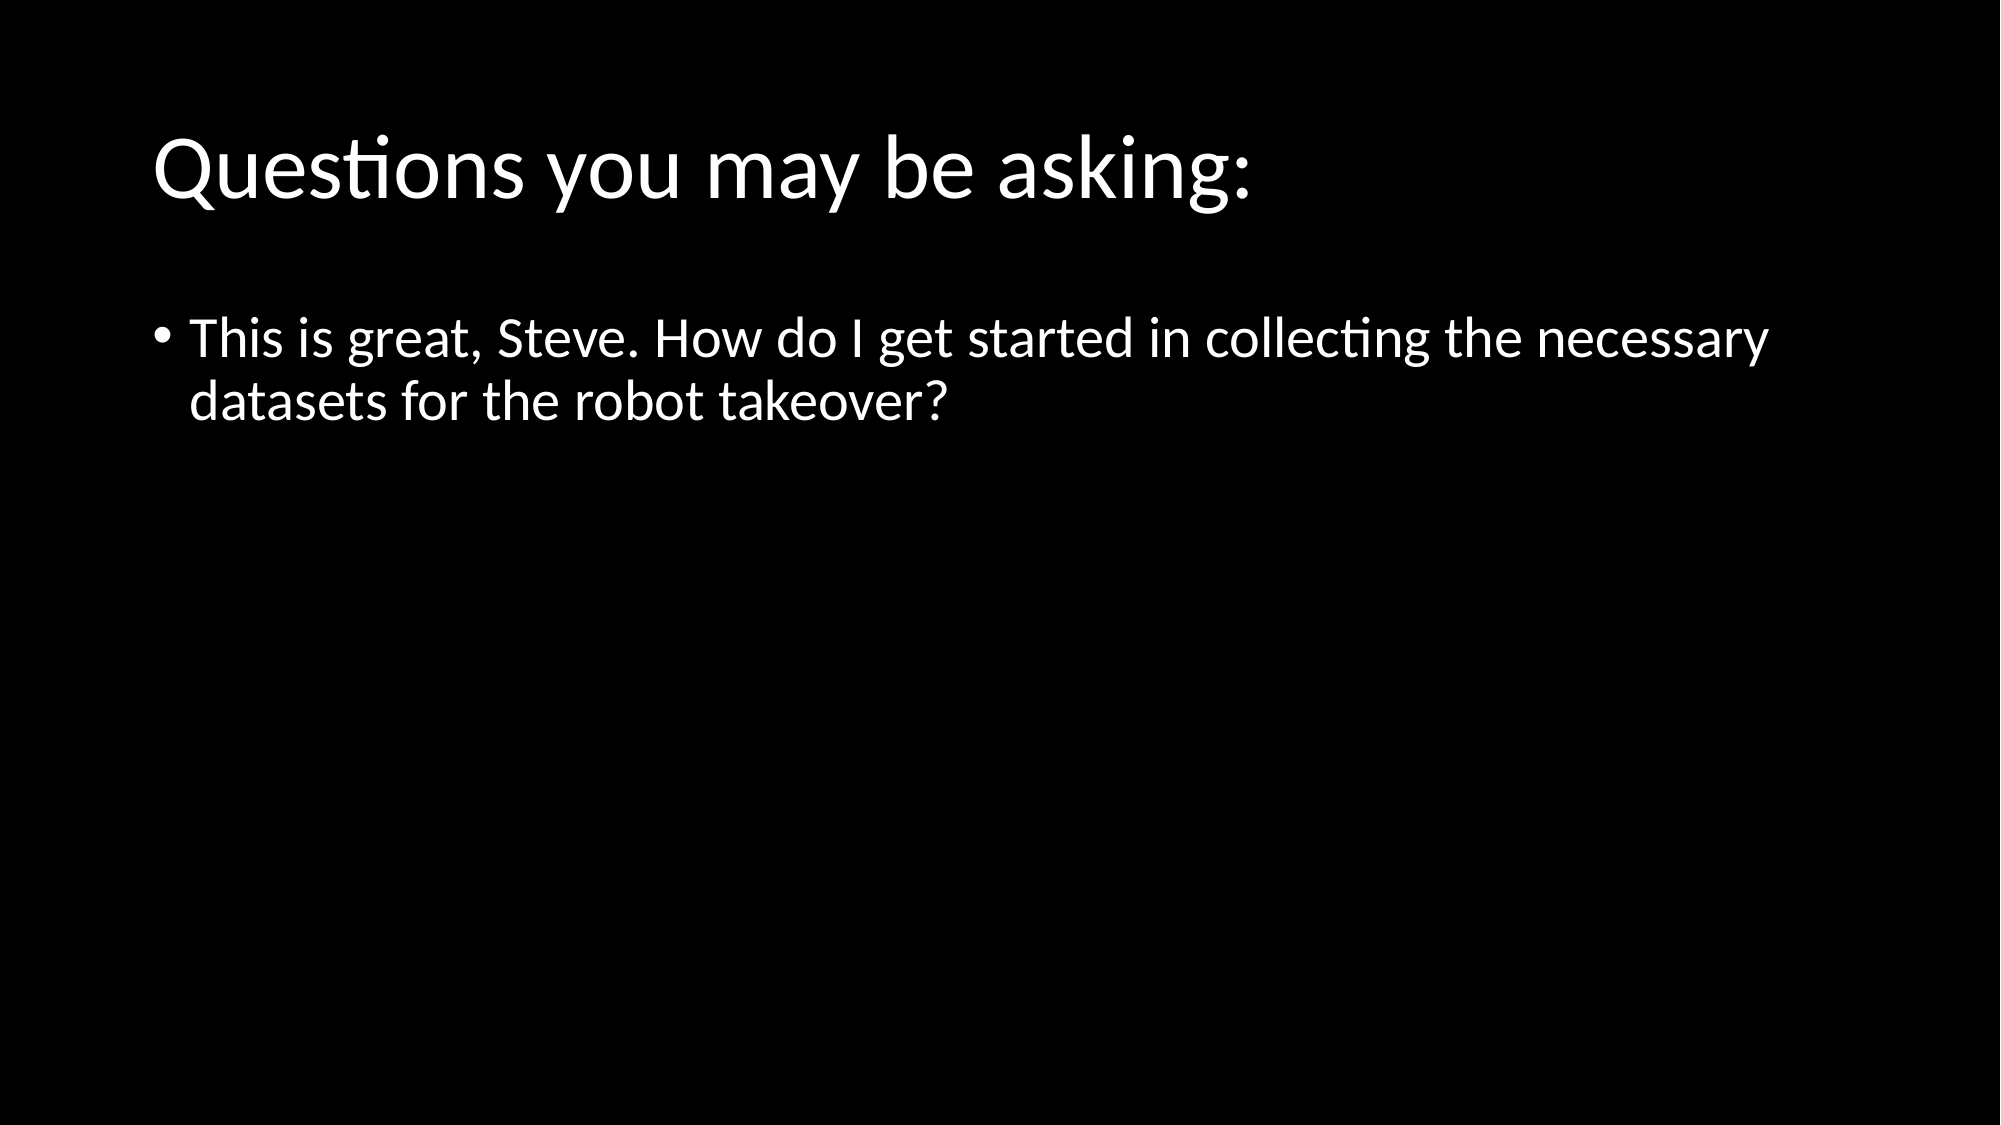

# Questions you may be asking:
This is great, Steve. How do I get started in collecting the necessary datasets for the robot takeover?